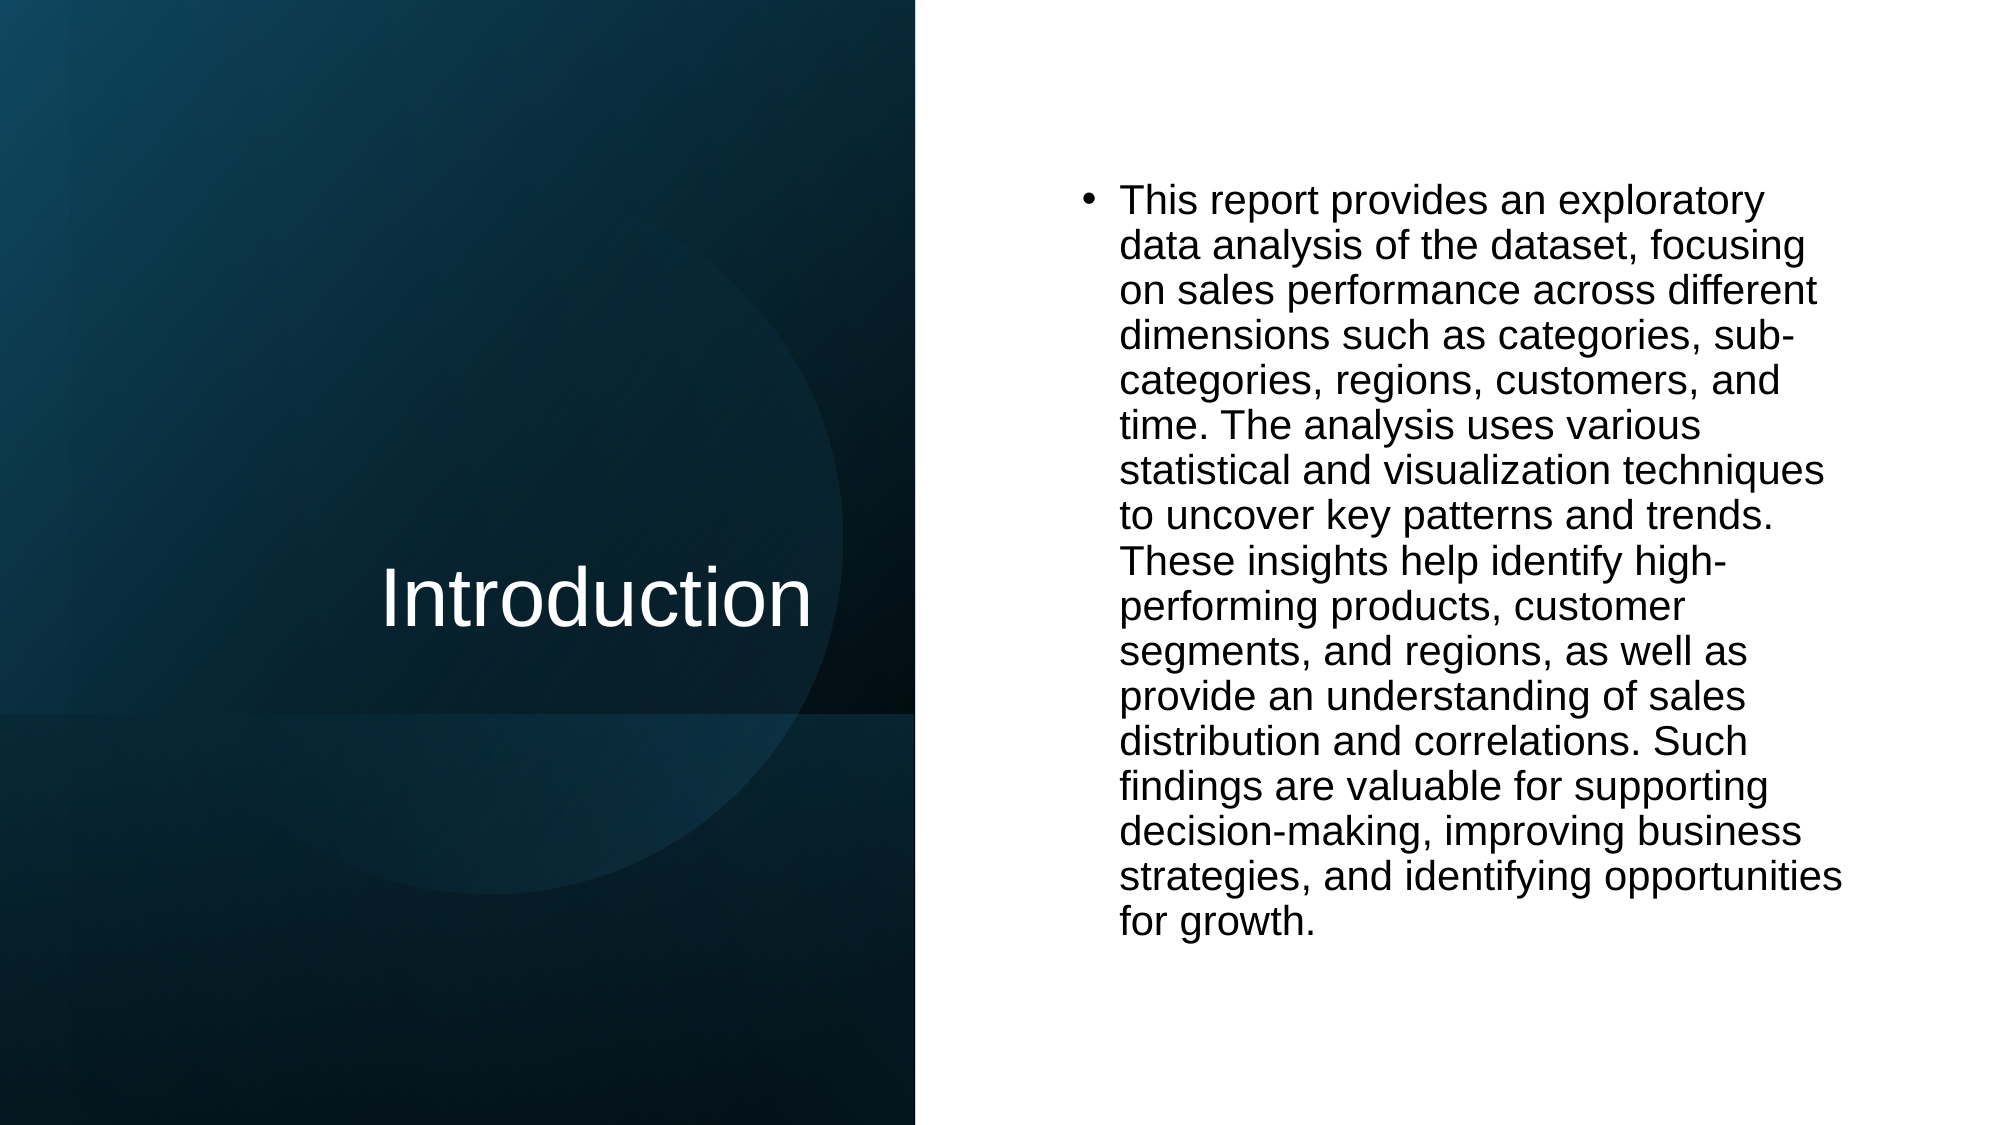

# Introduction

This report provides an exploratory data analysis of the dataset, focusing on sales performance across different dimensions such as categories, sub-categories, regions, customers, and time. The analysis uses various statistical and visualization techniques to uncover key patterns and trends. These insights help identify high-performing products, customer segments, and regions, as well as provide an understanding of sales distribution and correlations. Such findings are valuable for supporting decision-making, improving business strategies, and identifying opportunities for growth.